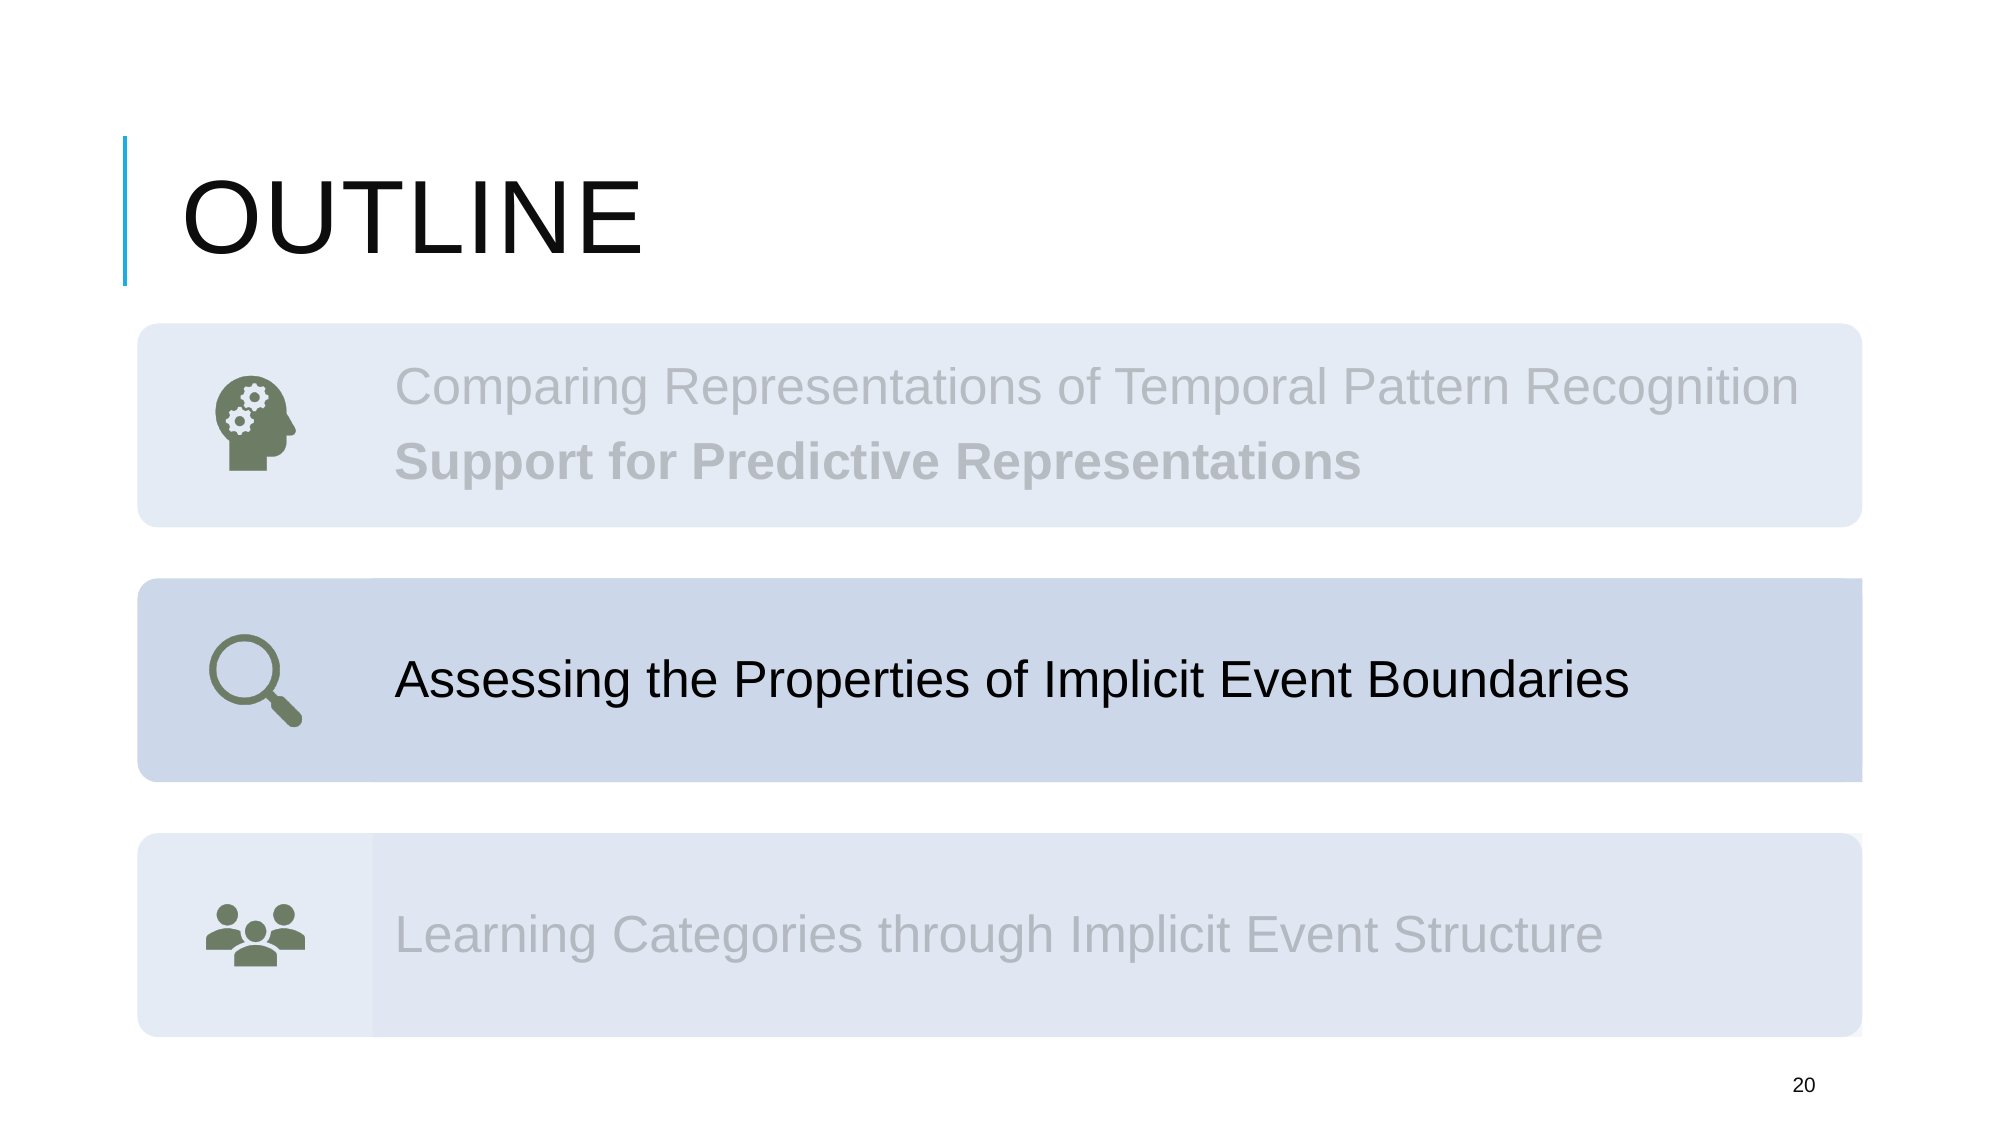

# Outline

Comparing Representations of Temporal Pattern Recognition
Support for Predictive Representations

Assessing the Properties of Implicit Event Boundaries

Learning Categories through Implicit Event Structure

20